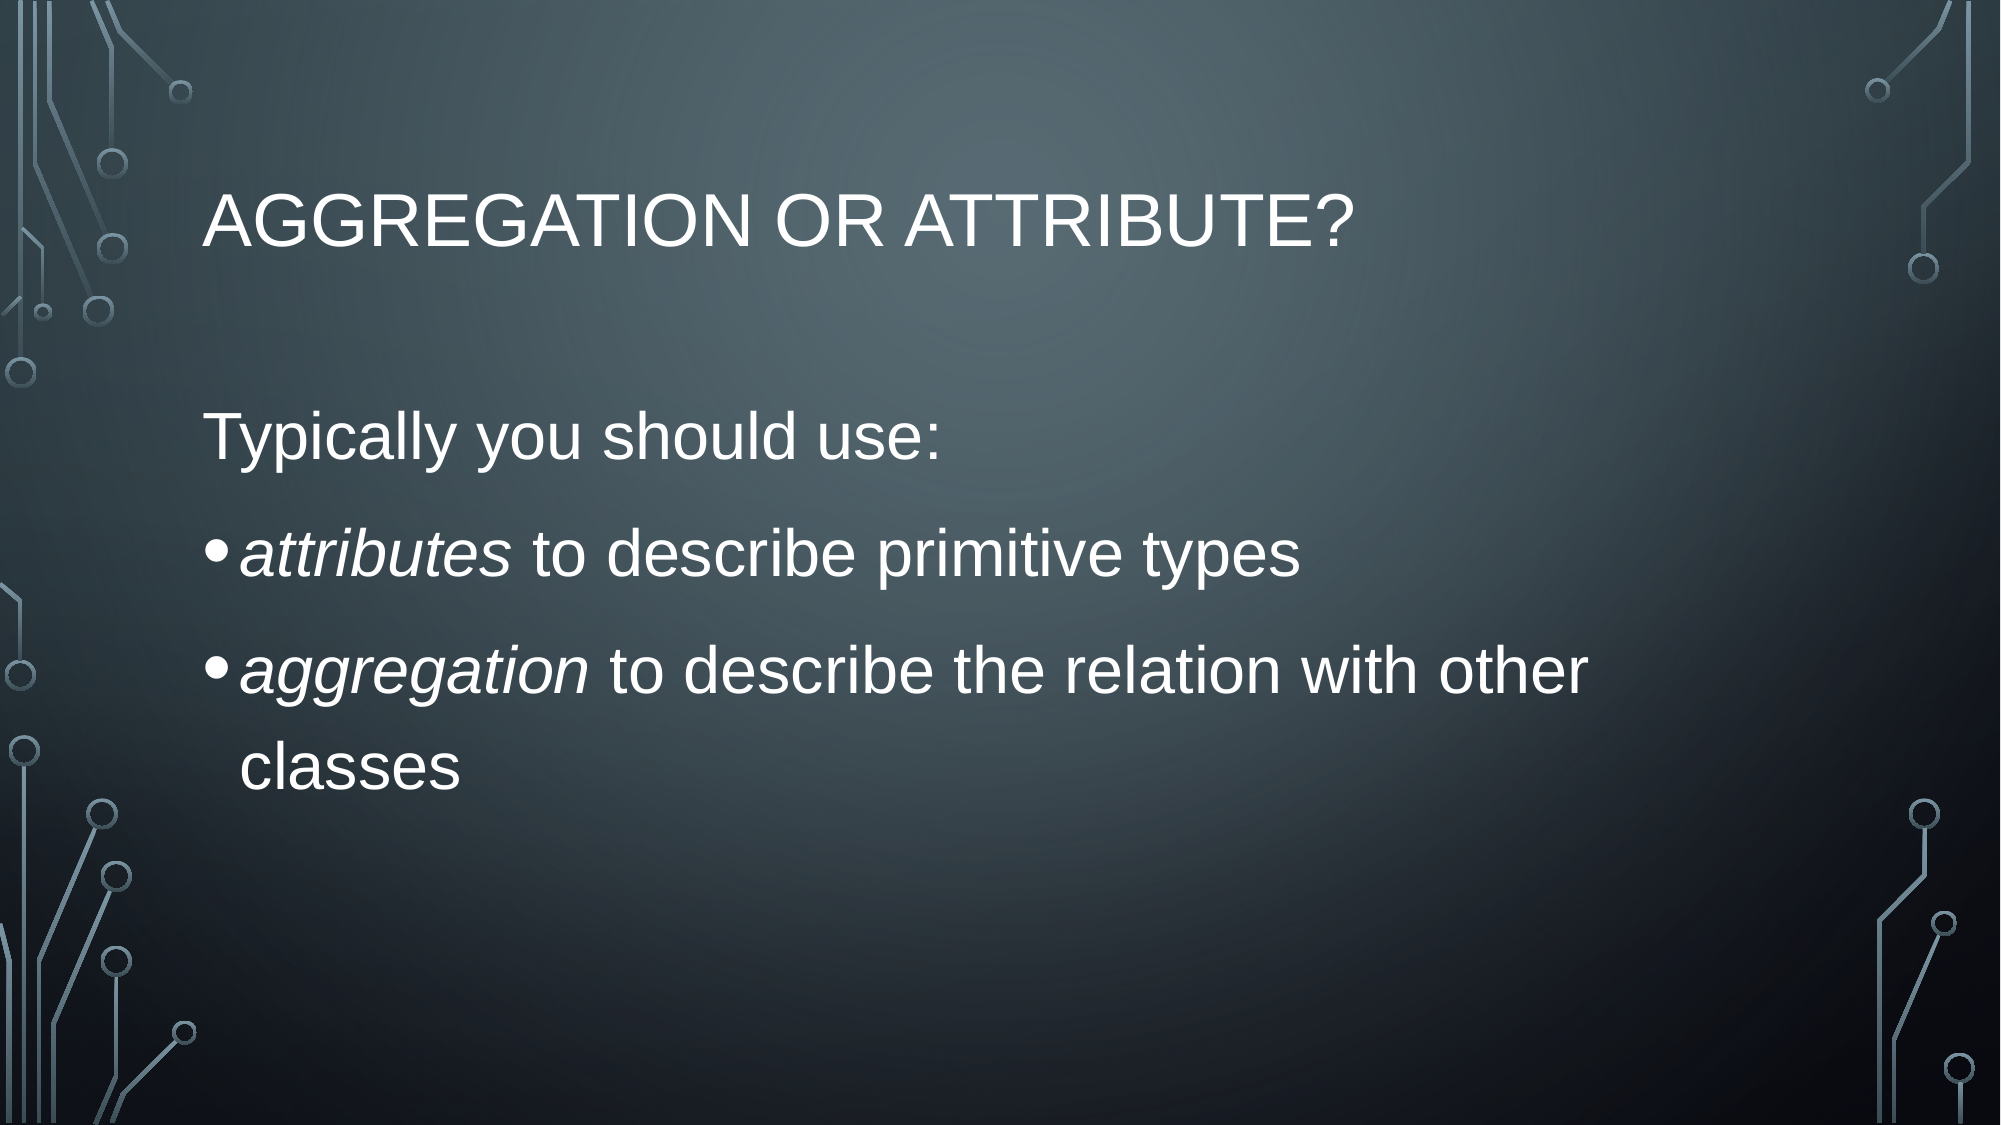

# Aggregation or attribute?
Typically you should use:
attributes to describe primitive types
aggregation to describe the relation with other classes